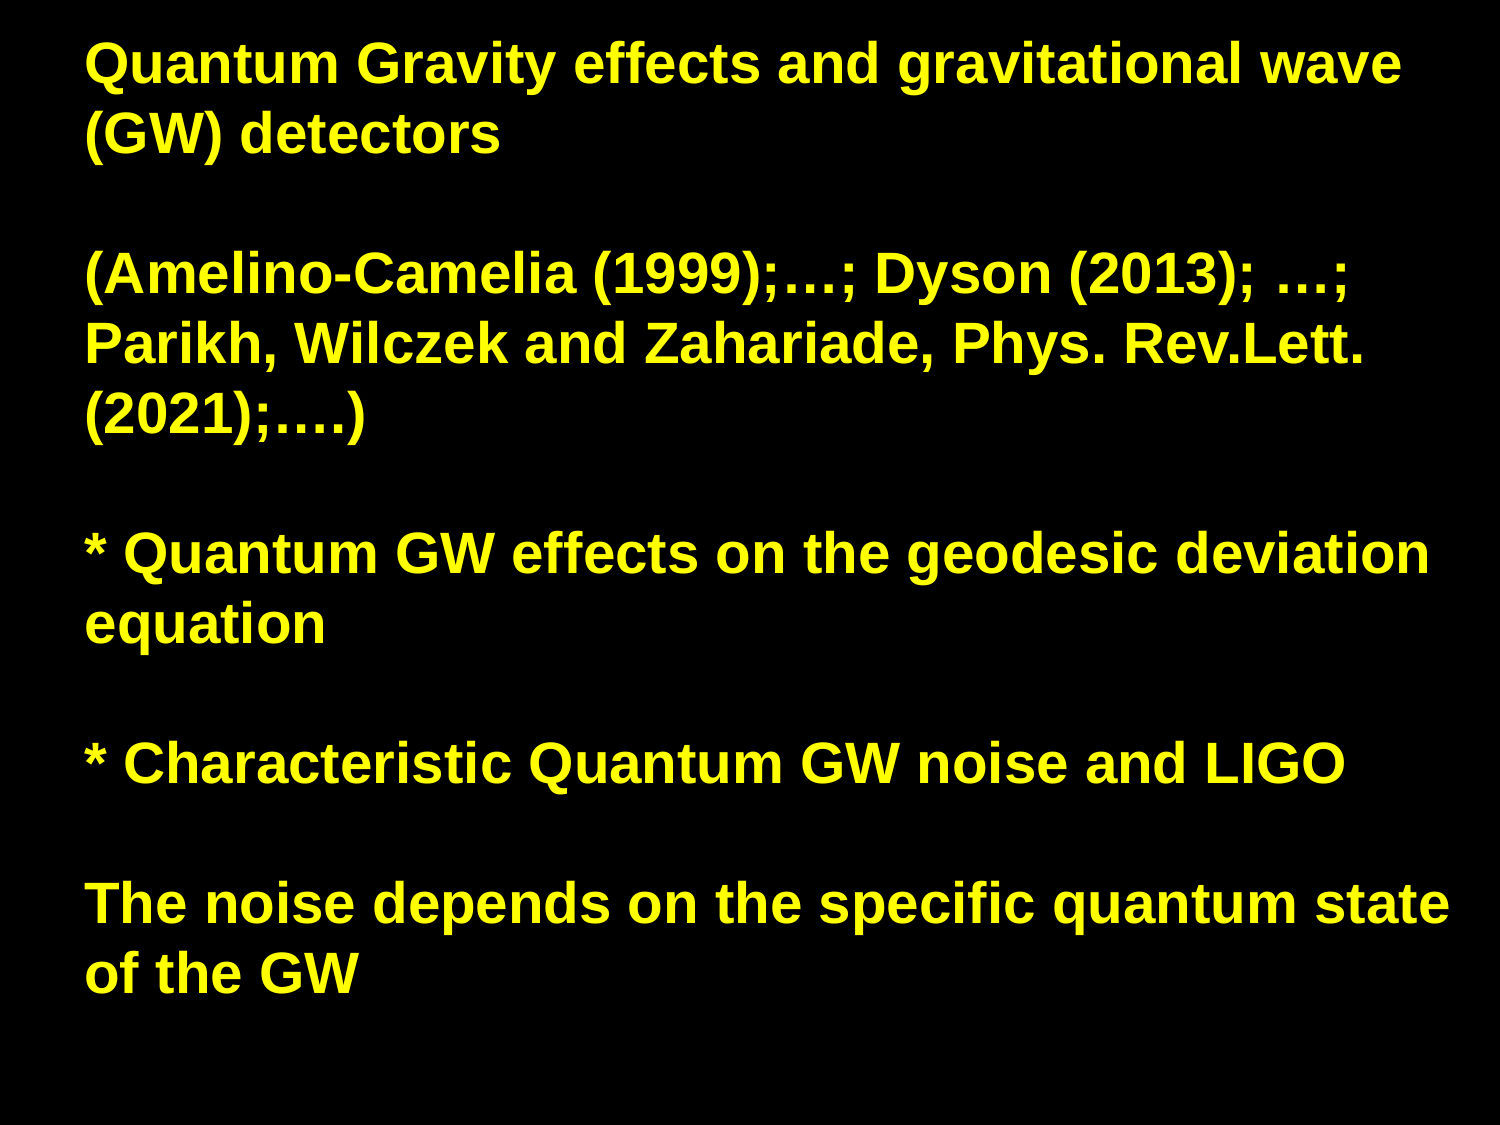

Quantum Gravity effects and gravitational wave (GW) detectors

(Amelino-Camelia (1999);…; Dyson (2013); …; Parikh, Wilczek and Zahariade, Phys. Rev.Lett. (2021);….)

* Quantum GW effects on the geodesic deviation  equation

* Characteristic Quantum GW noise and LIGO

The noise depends on the specific quantum state of the GW